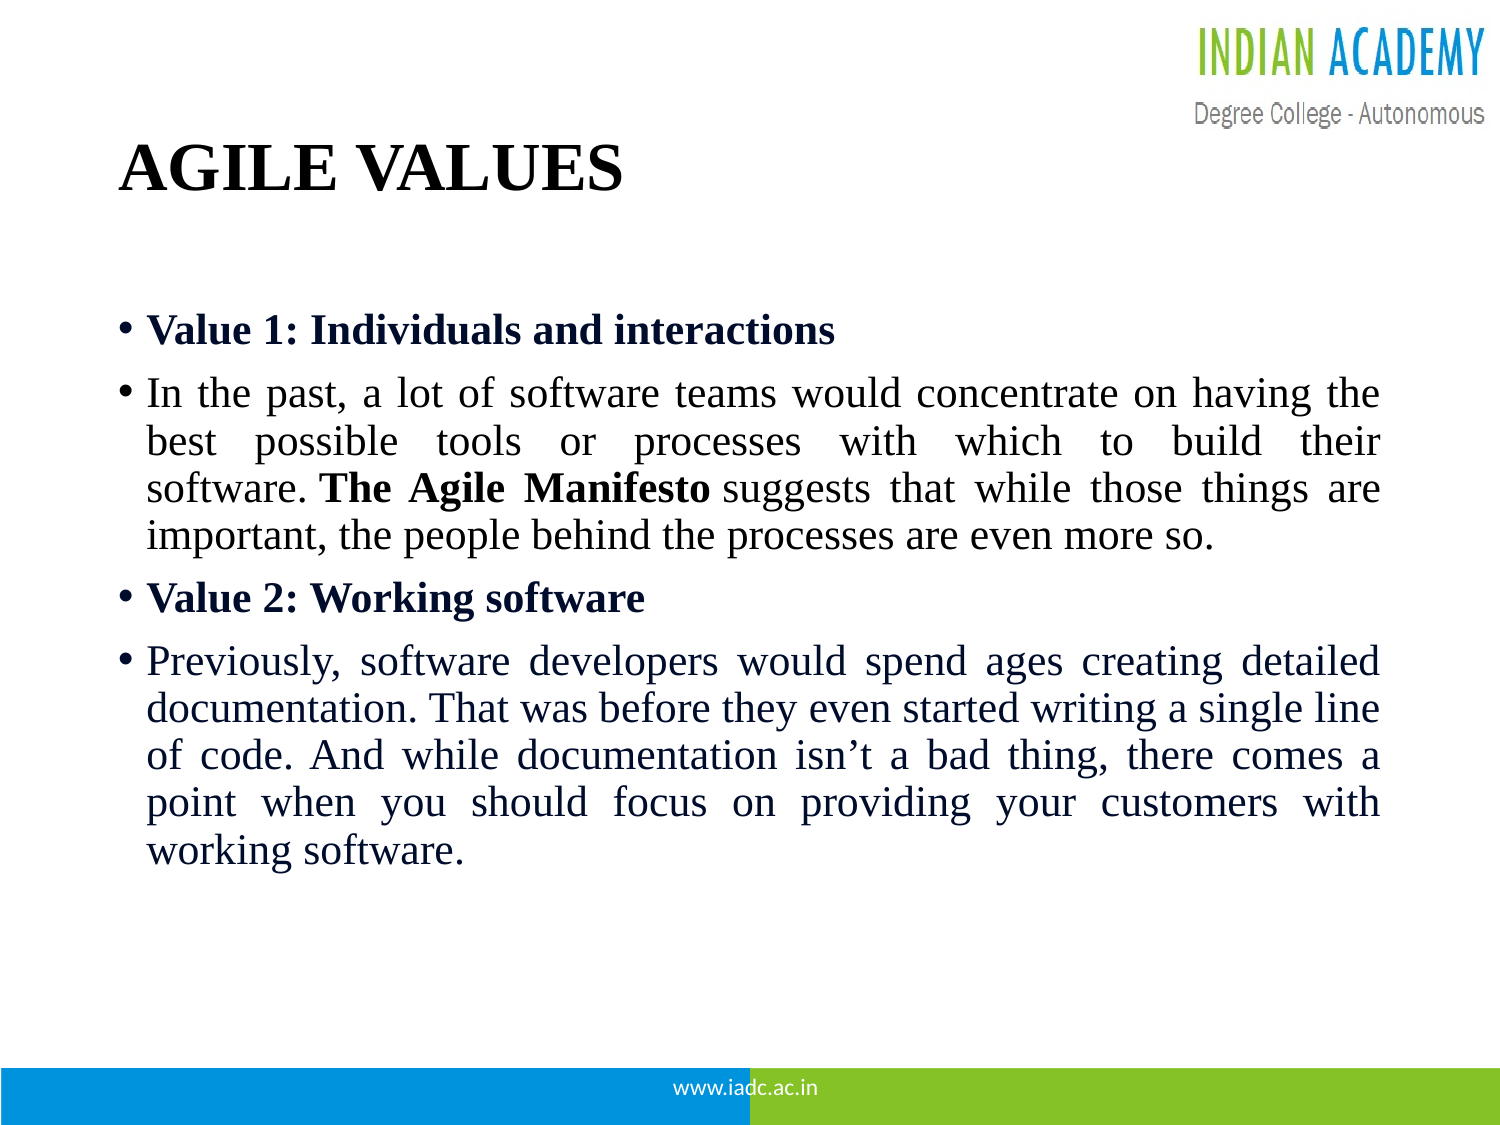

# AGILE VALUES
Value 1: Individuals and interactions
In the past, a lot of software teams would concentrate on having the best possible tools or processes with which to build their software. The Agile Manifesto suggests that while those things are important, the people behind the processes are even more so.
Value 2: Working software
Previously, software developers would spend ages creating detailed documentation. That was before they even started writing a single line of code. And while documentation isn’t a bad thing, there comes a point when you should focus on providing your customers with working software.